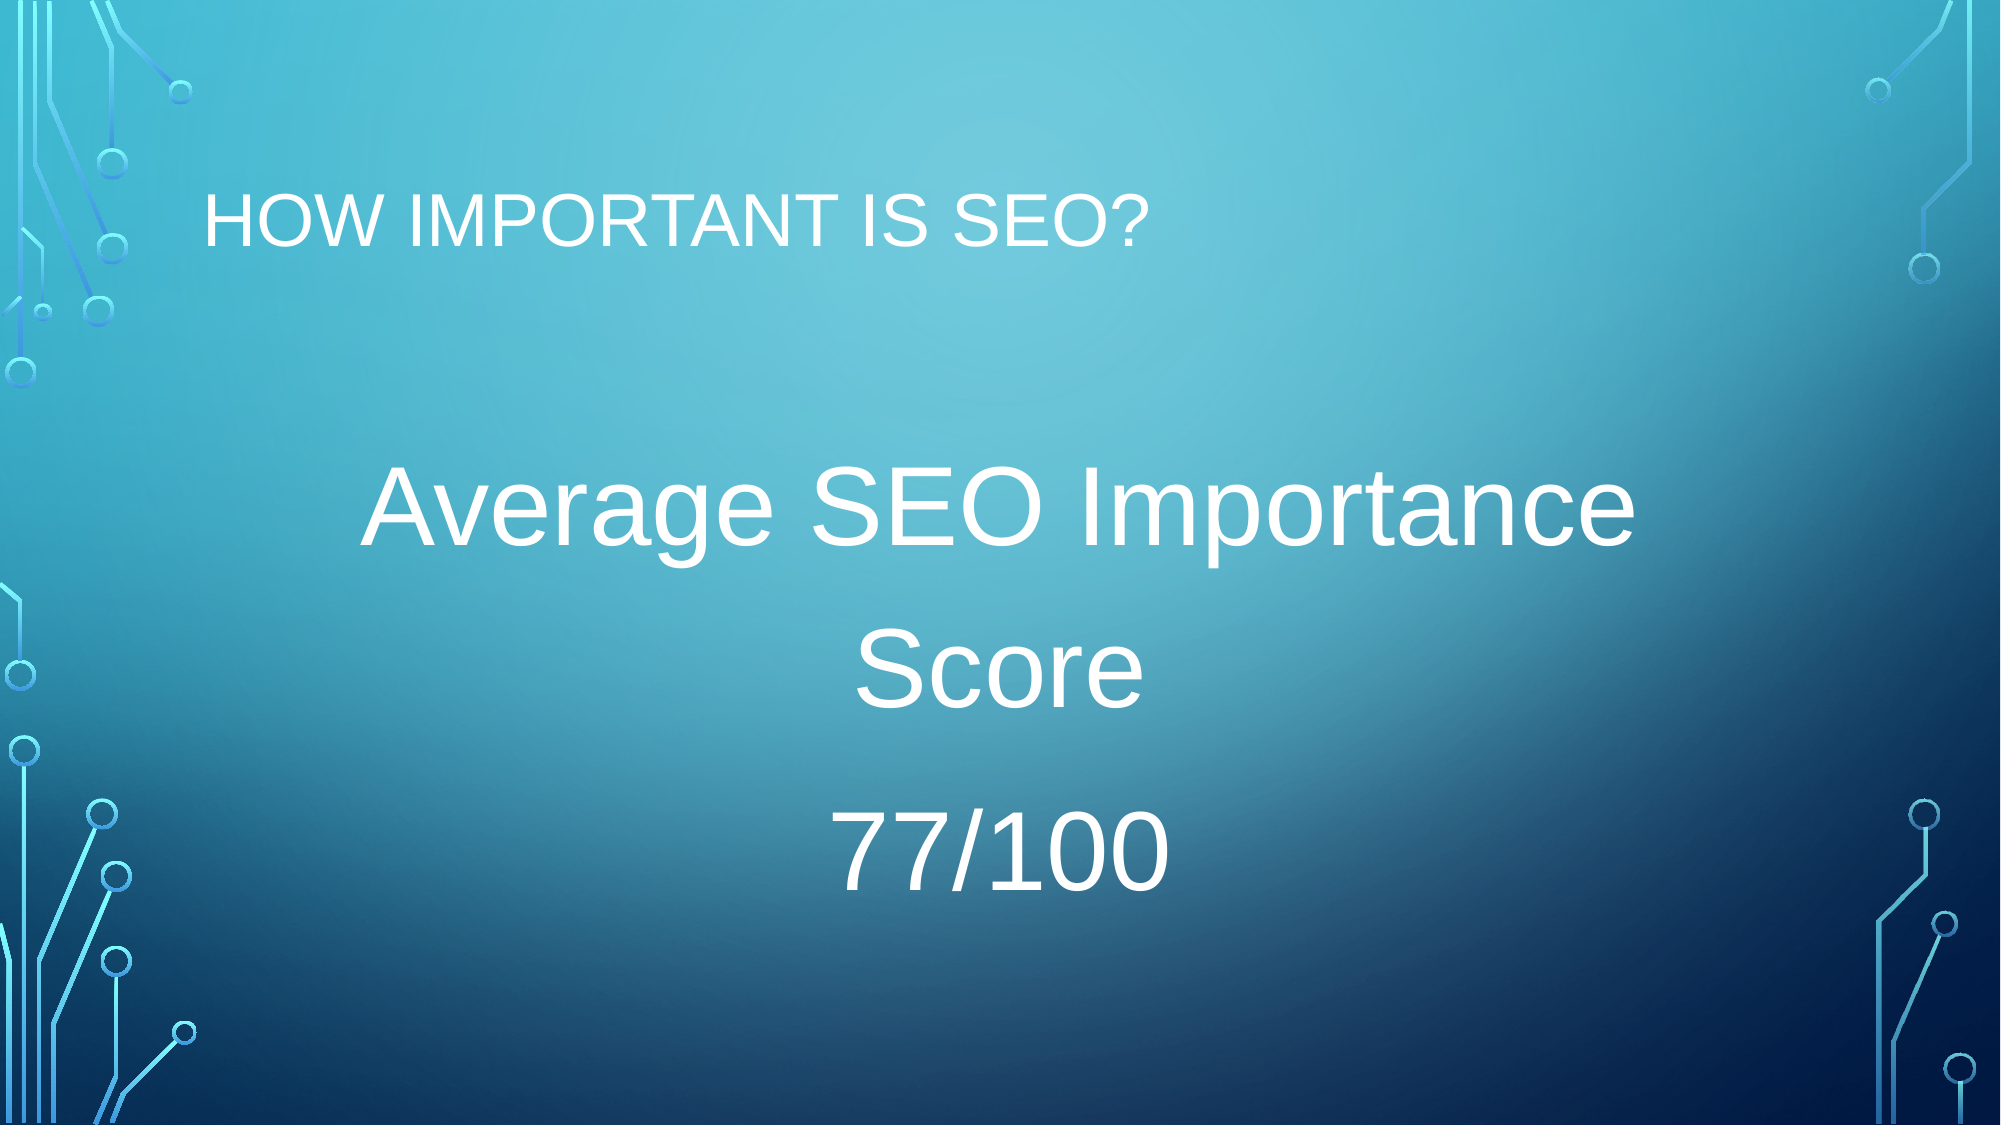

# How important is seo?
Average SEO Importance Score
77/100